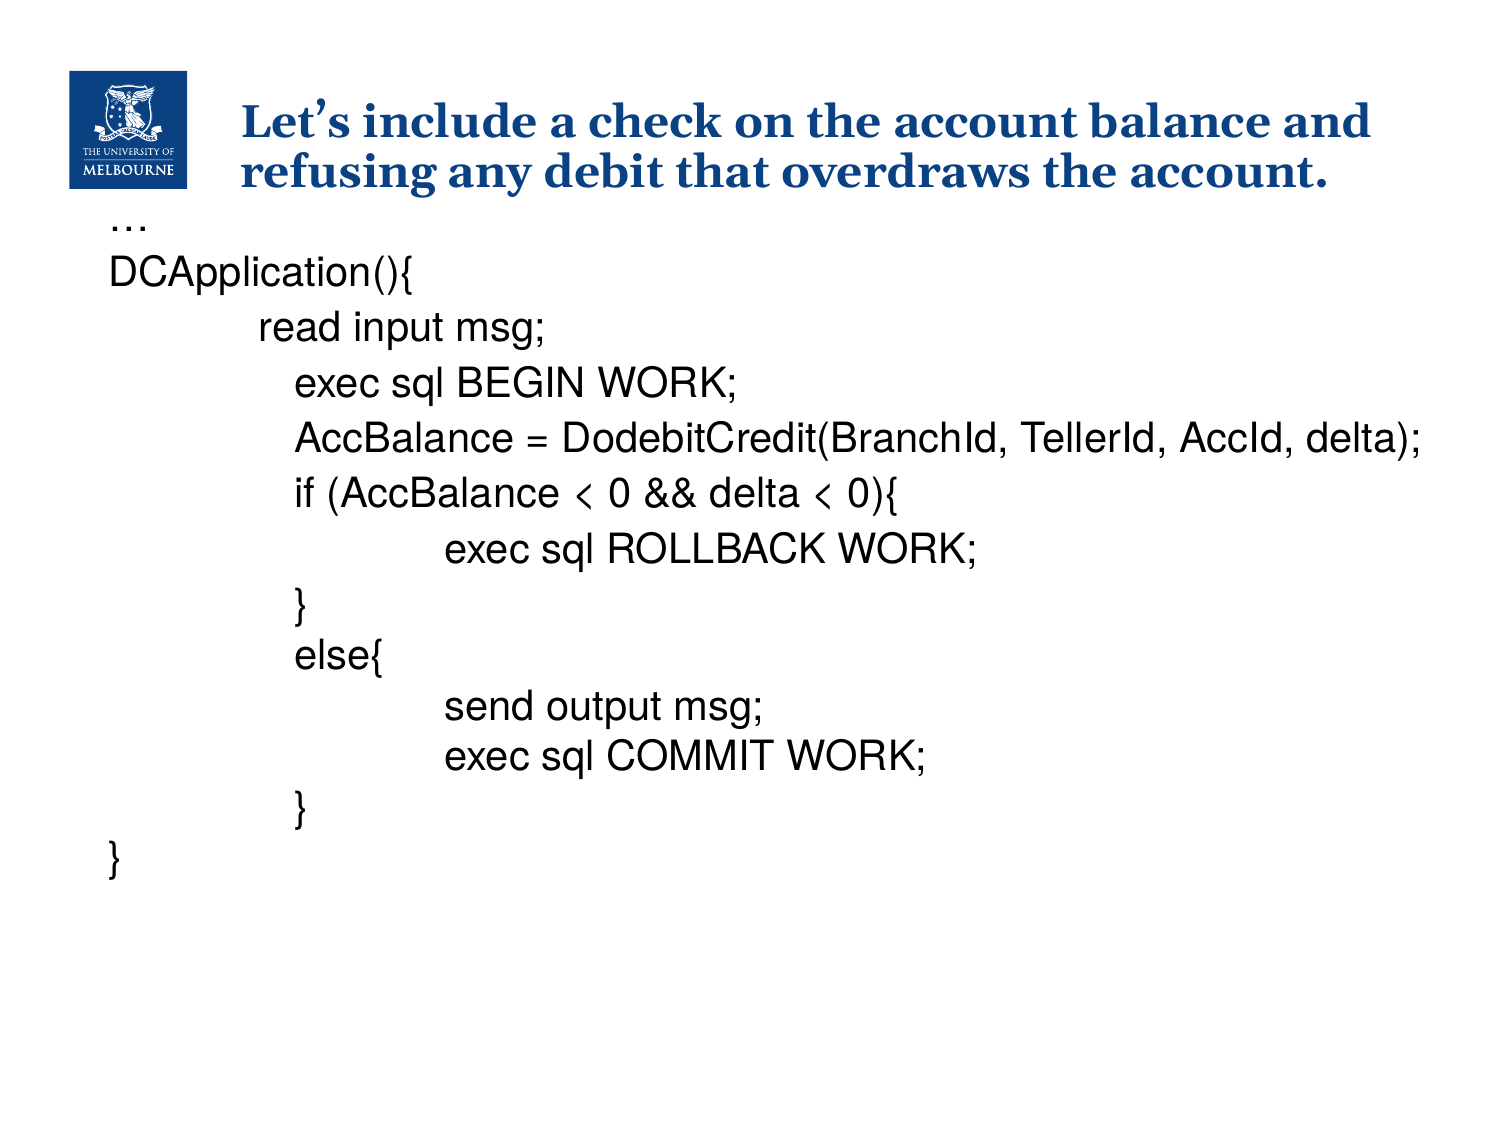

# Let’s include a check on the account balance and refusing any debit that overdraws the account.
…
DCApplication(){
	read input msg;
		exec sql BEGIN WORK;
		AccBalance = DodebitCredit(BranchId, TellerId, AccId, delta);
		if (AccBalance < 0 && delta < 0){
 			exec sql ROLLBACK WORK;
		}
		else{
			send output msg;
			exec sql COMMIT WORK;
		}
}